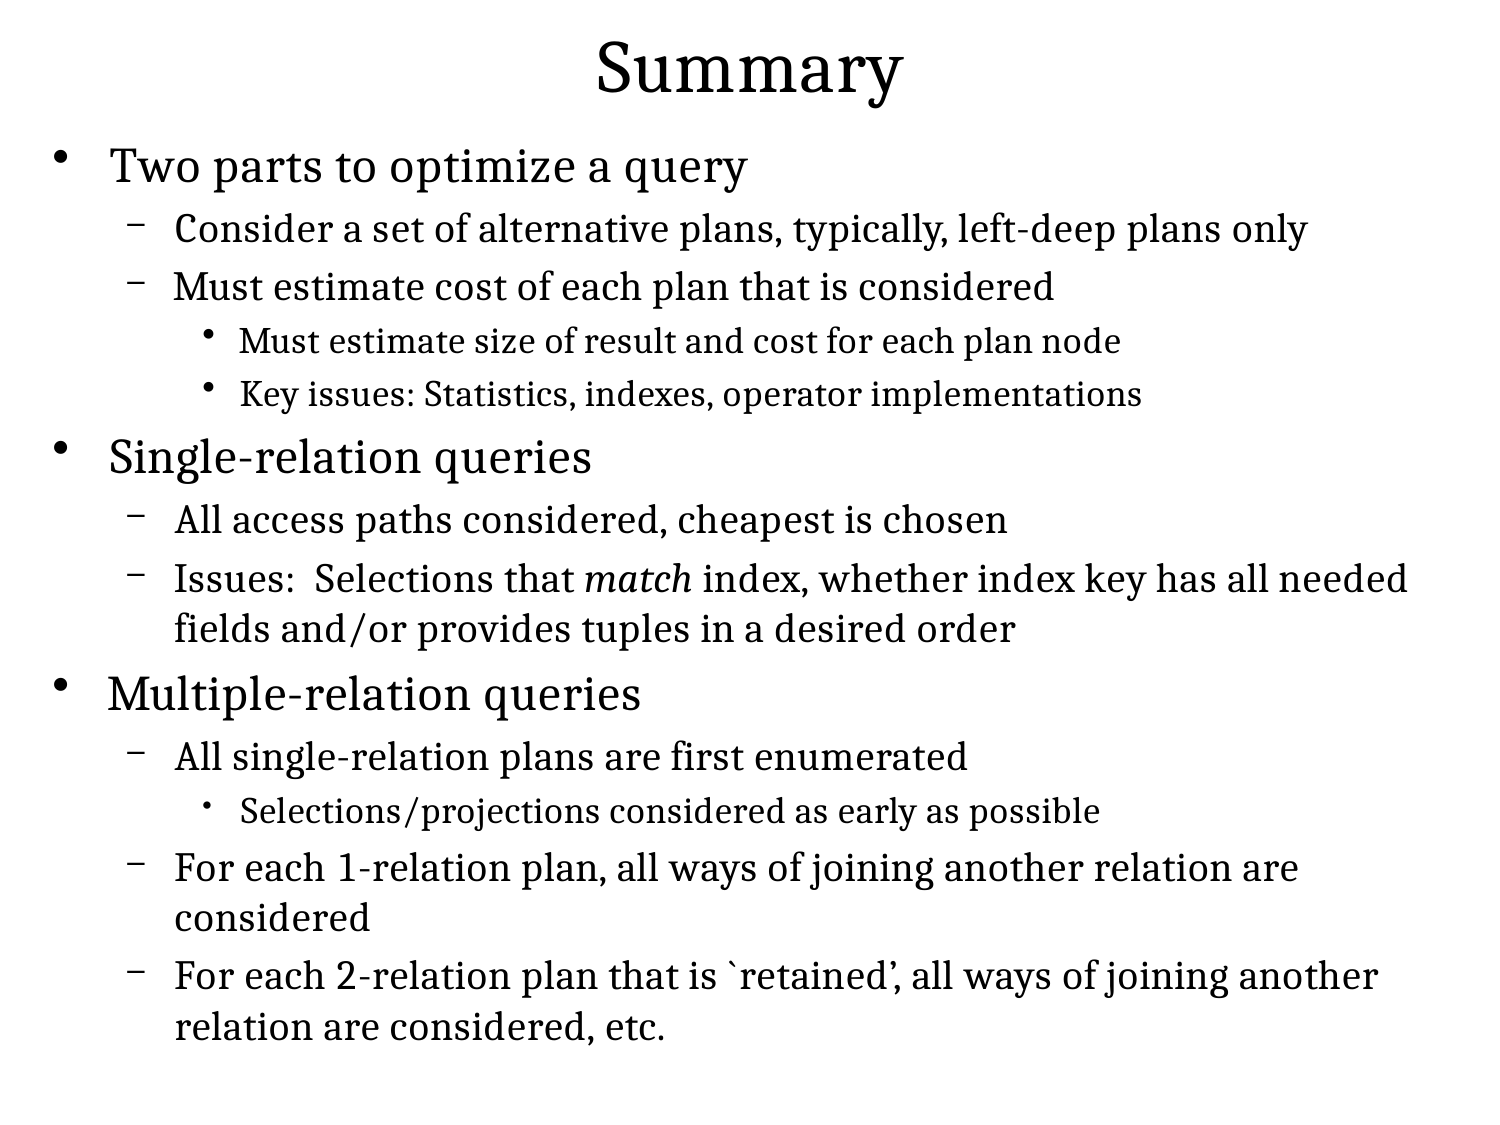

# Summary
Two parts to optimize a query
Consider a set of alternative plans, typically, left-deep plans only
Must estimate cost of each plan that is considered
Must estimate size of result and cost for each plan node
Key issues: Statistics, indexes, operator implementations
Single-relation queries
All access paths considered, cheapest is chosen
Issues:  Selections that match index, whether index key has all needed fields and/or provides tuples in a desired order
Multiple-relation queries
All single-relation plans are first enumerated
Selections/projections considered as early as possible
For each 1-relation plan, all ways of joining another relation are considered
For each 2-relation plan that is `retained’, all ways of joining another relation are considered, etc.